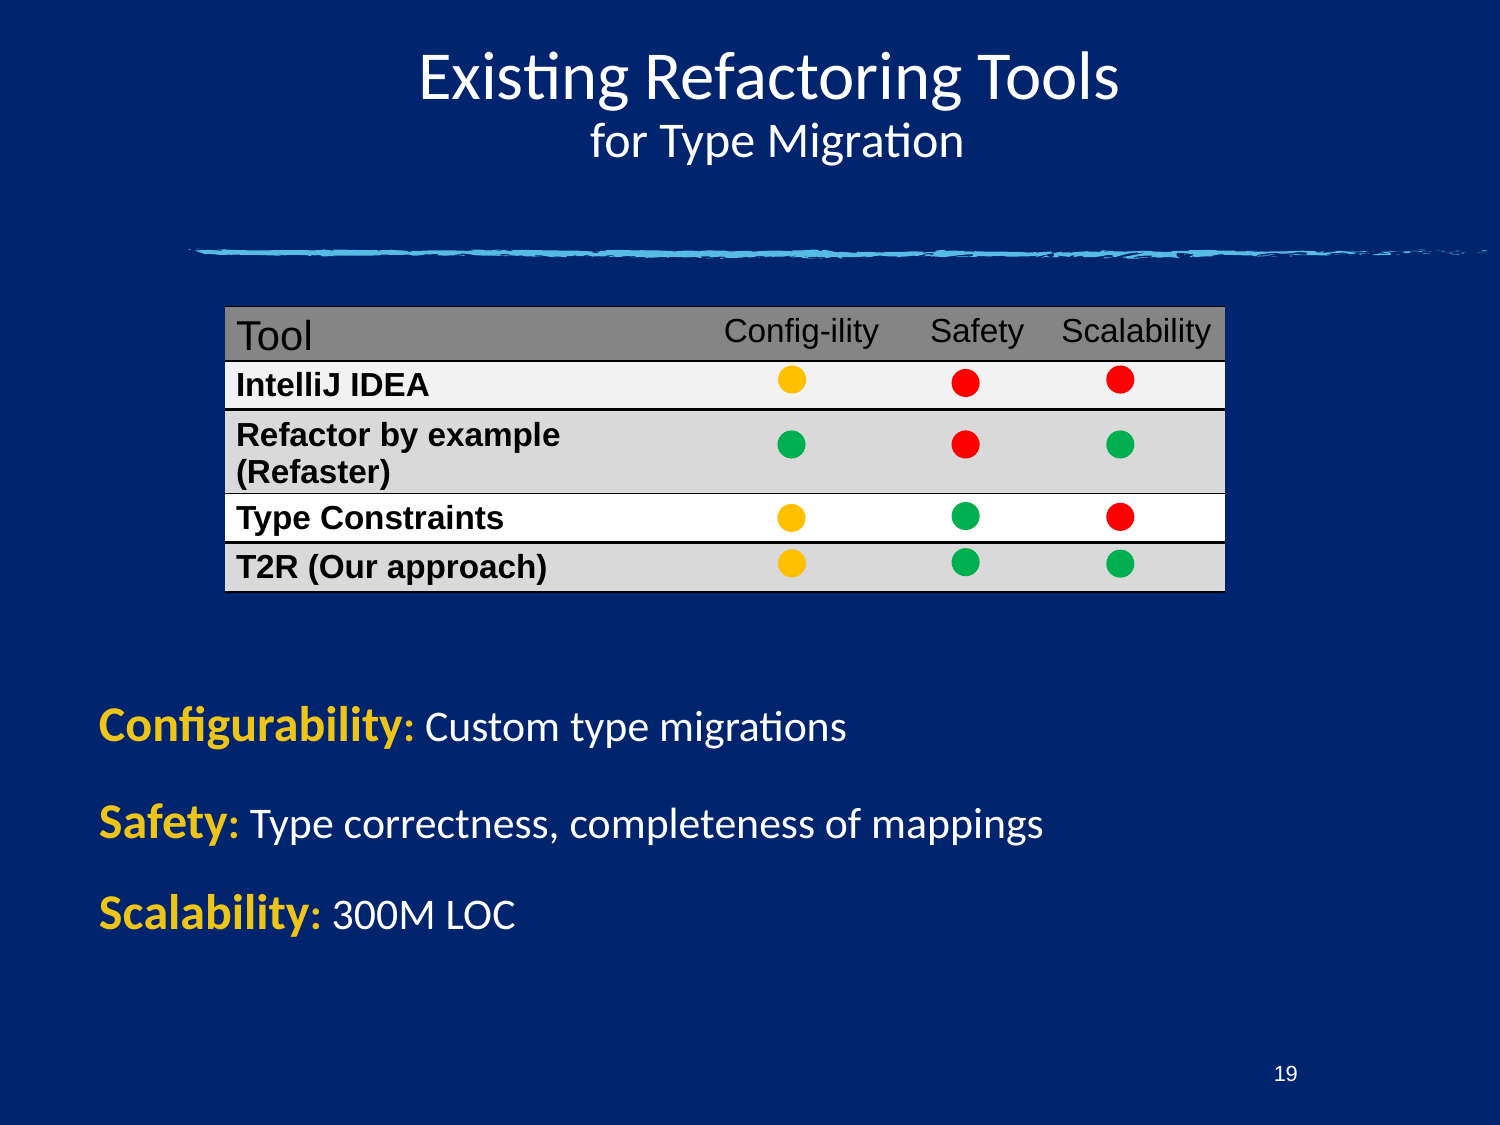

# Existing Refactoring Tools for Type Migration
| Tool | Config-ility | Safety | Scalability |
| --- | --- | --- | --- |
| IntelliJ IDEA |  |  |  |
| --- | --- | --- | --- |

| Refactor by example (Refaster) |  |  |  |
| --- | --- | --- | --- |

| Type Constraints |  |  |  |
| --- | --- | --- | --- |

| T2R (Our approach) |  |  |  |
| --- | --- | --- | --- |

Configurability: Custom type migrations

Safety: Type correctness, completeness of mappings

Scalability: 300M LOC
19